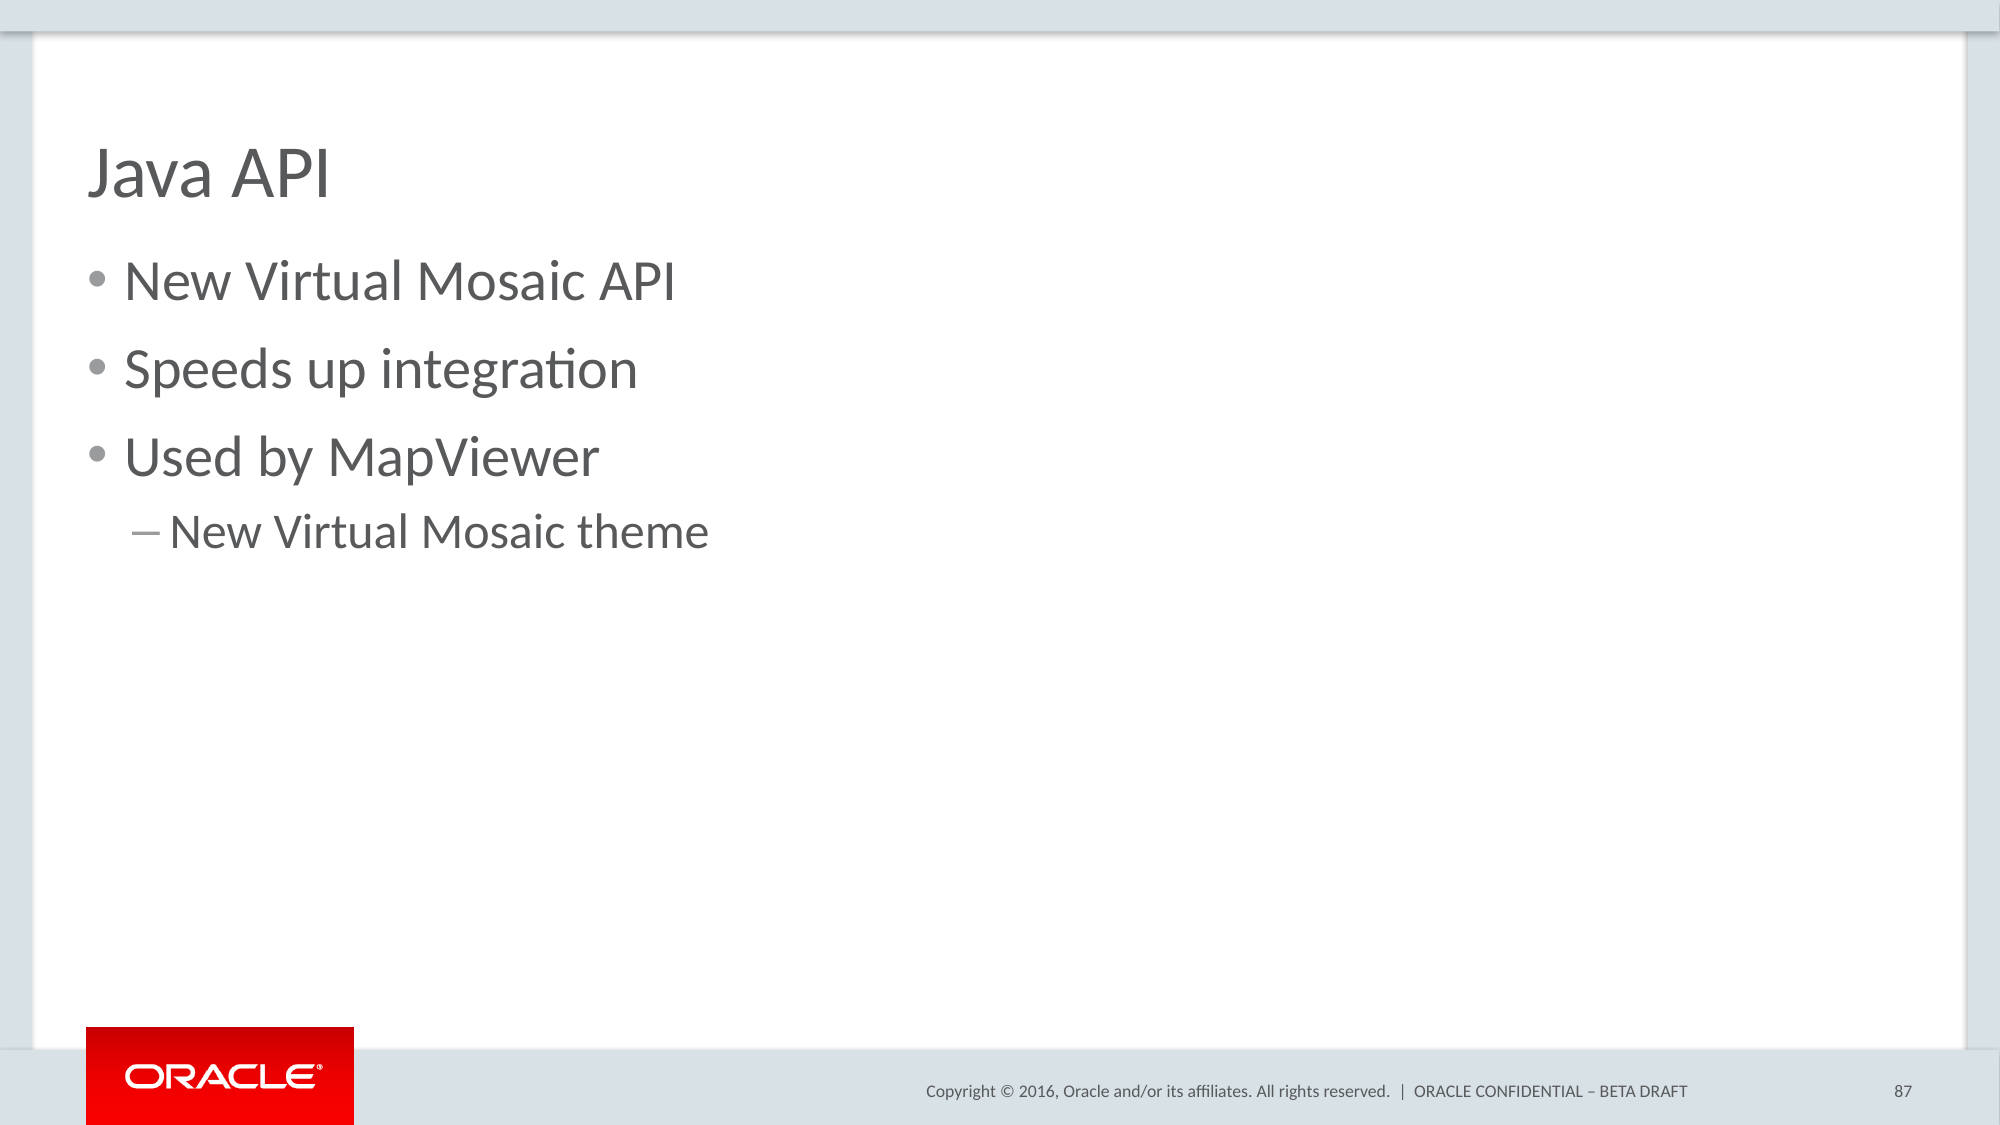

# Java API
New Virtual Mosaic API
Speeds up integration
Used by MapViewer
New Virtual Mosaic theme
ORACLE CONFIDENTIAL – BETA DRAFT
87